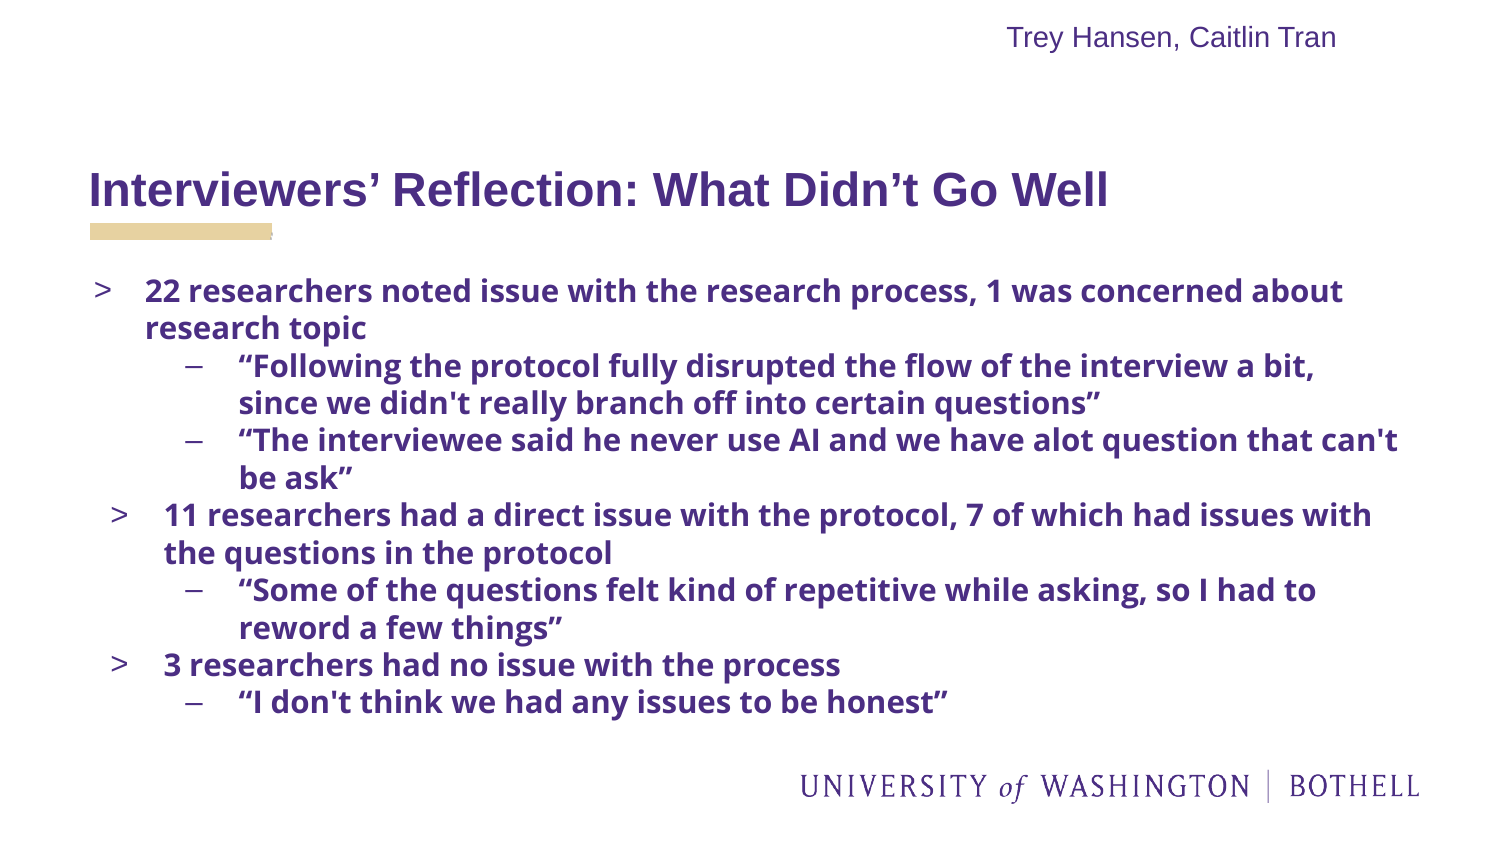

Trey Hansen, Caitlin Tran
# Interviewers’ Reflection: What Didn’t Go Well
22 researchers noted issue with the research process, 1 was concerned about research topic
“Following the protocol fully disrupted the flow of the interview a bit, since we didn't really branch off into certain questions”
“The interviewee said he never use AI and we have alot question that can't be ask”
11 researchers had a direct issue with the protocol, 7 of which had issues with the questions in the protocol
“Some of the questions felt kind of repetitive while asking, so I had to reword a few things”
3 researchers had no issue with the process
“I don't think we had any issues to be honest”